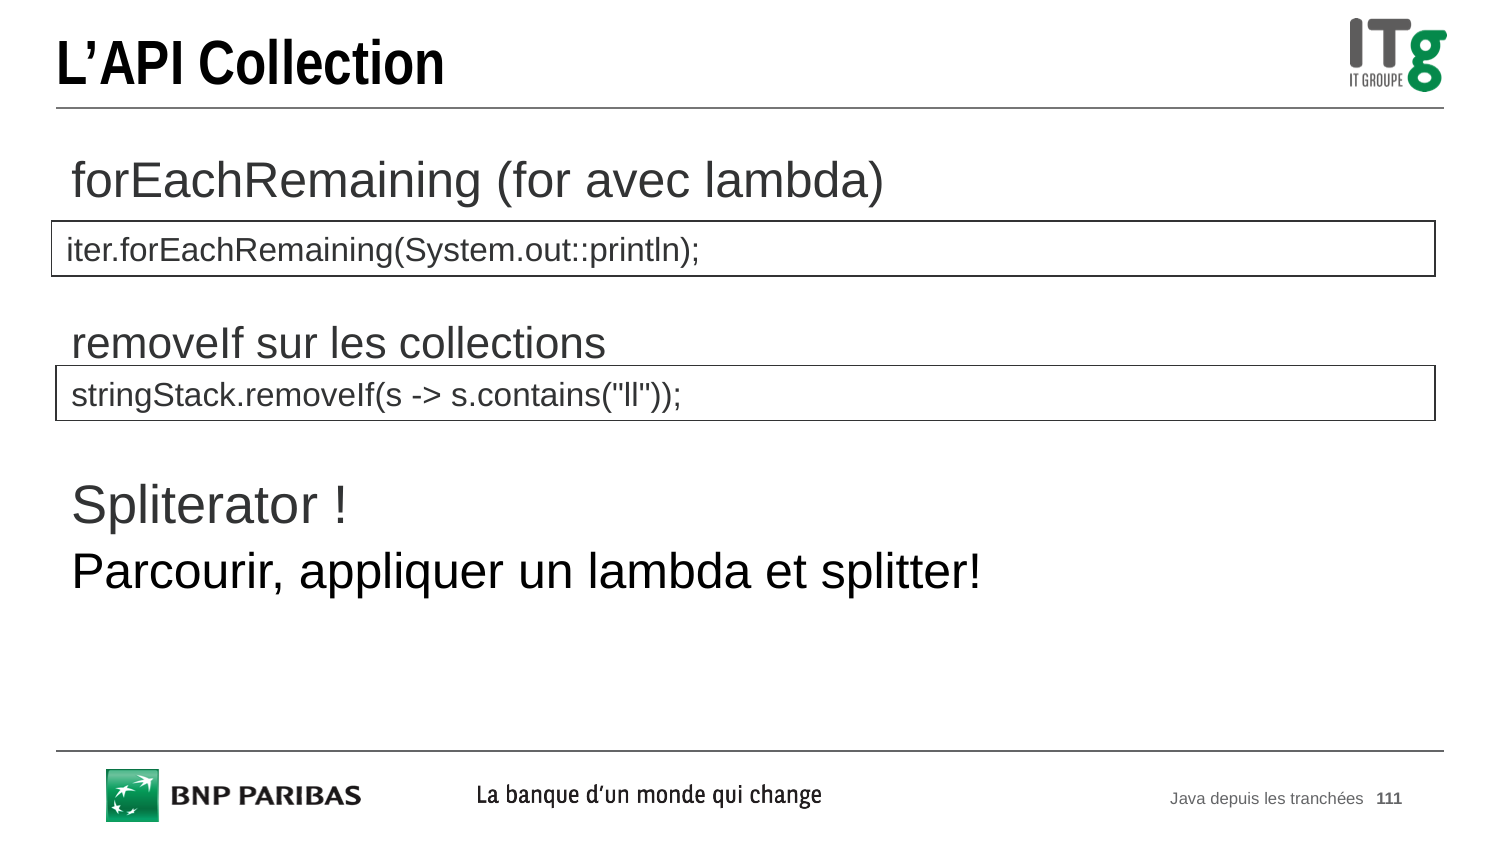

# L’API Collection
forEachRemaining (for avec lambda)
iter.forEachRemaining(System.out::println);
removeIf sur les collections
stringStack.removeIf(s -> s.contains("ll"));
Spliterator !
Parcourir, appliquer un lambda et splitter!

Java depuis les tranchées
111